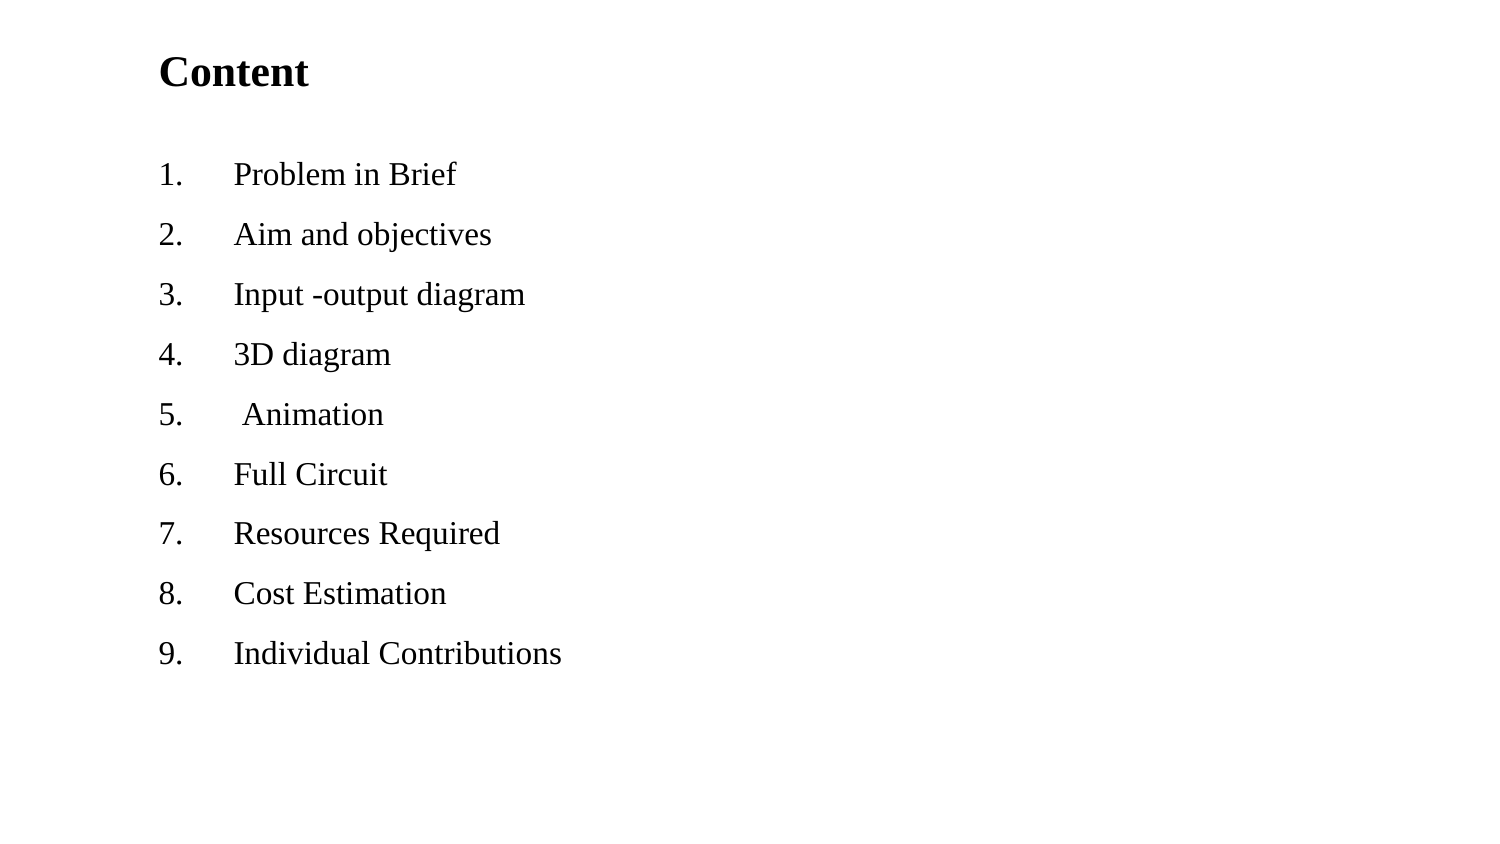

Content

Problem in Brief
Aim and objectives
Input -output diagram
3D diagram
 Animation
Full Circuit
Resources Required
Cost Estimation
Individual Contributions